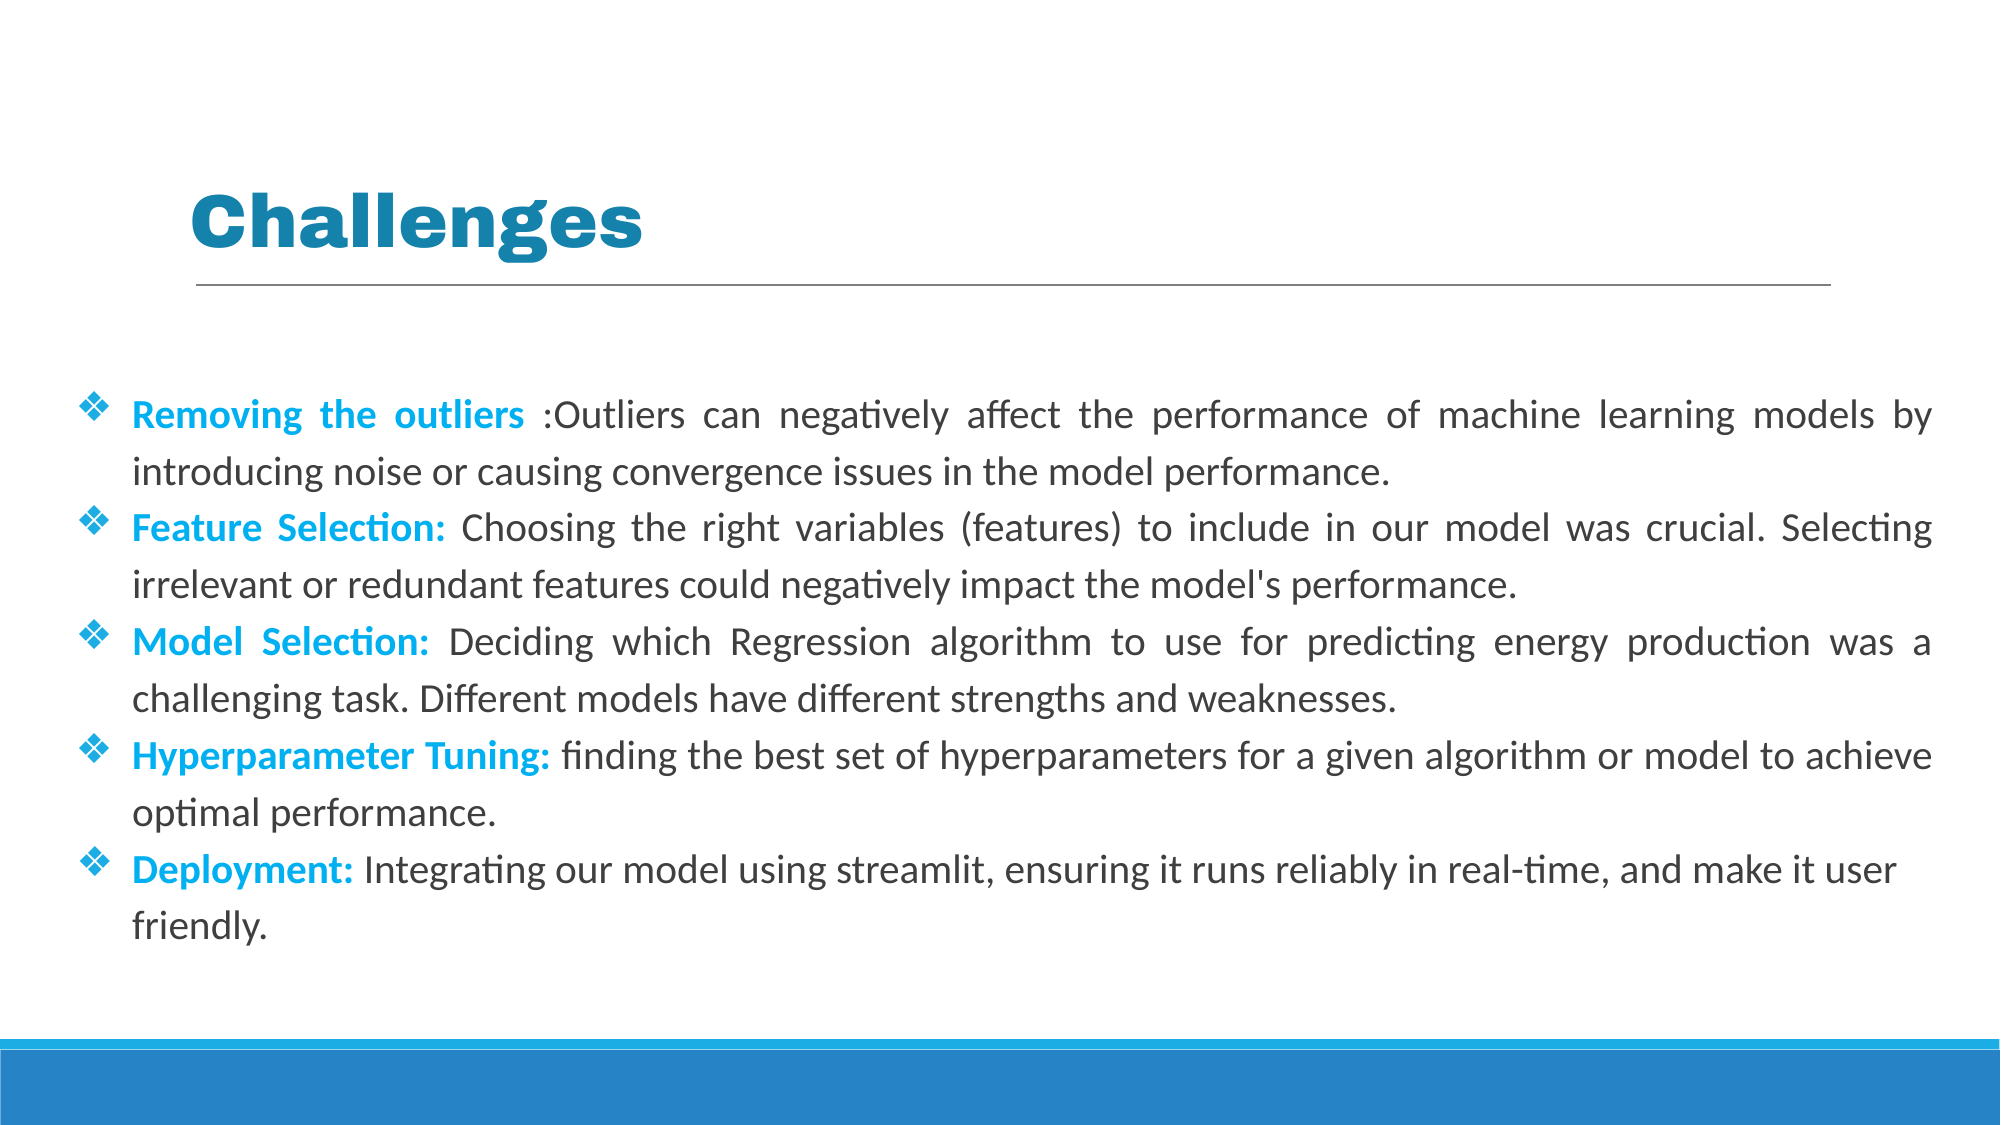

# Challenges

Removing the outliers :Outliers can negatively affect the performance of machine learning models by introducing noise or causing convergence issues in the model performance.
Feature Selection: Choosing the right variables (features) to include in our model was crucial. Selecting irrelevant or redundant features could negatively impact the model's performance.
Model Selection: Deciding which Regression algorithm to use for predicting energy production was a challenging task. Different models have different strengths and weaknesses.
Hyperparameter Tuning: finding the best set of hyperparameters for a given algorithm or model to achieve optimal performance.
Deployment: Integrating our model using streamlit, ensuring it runs reliably in real-time, and make it user friendly.